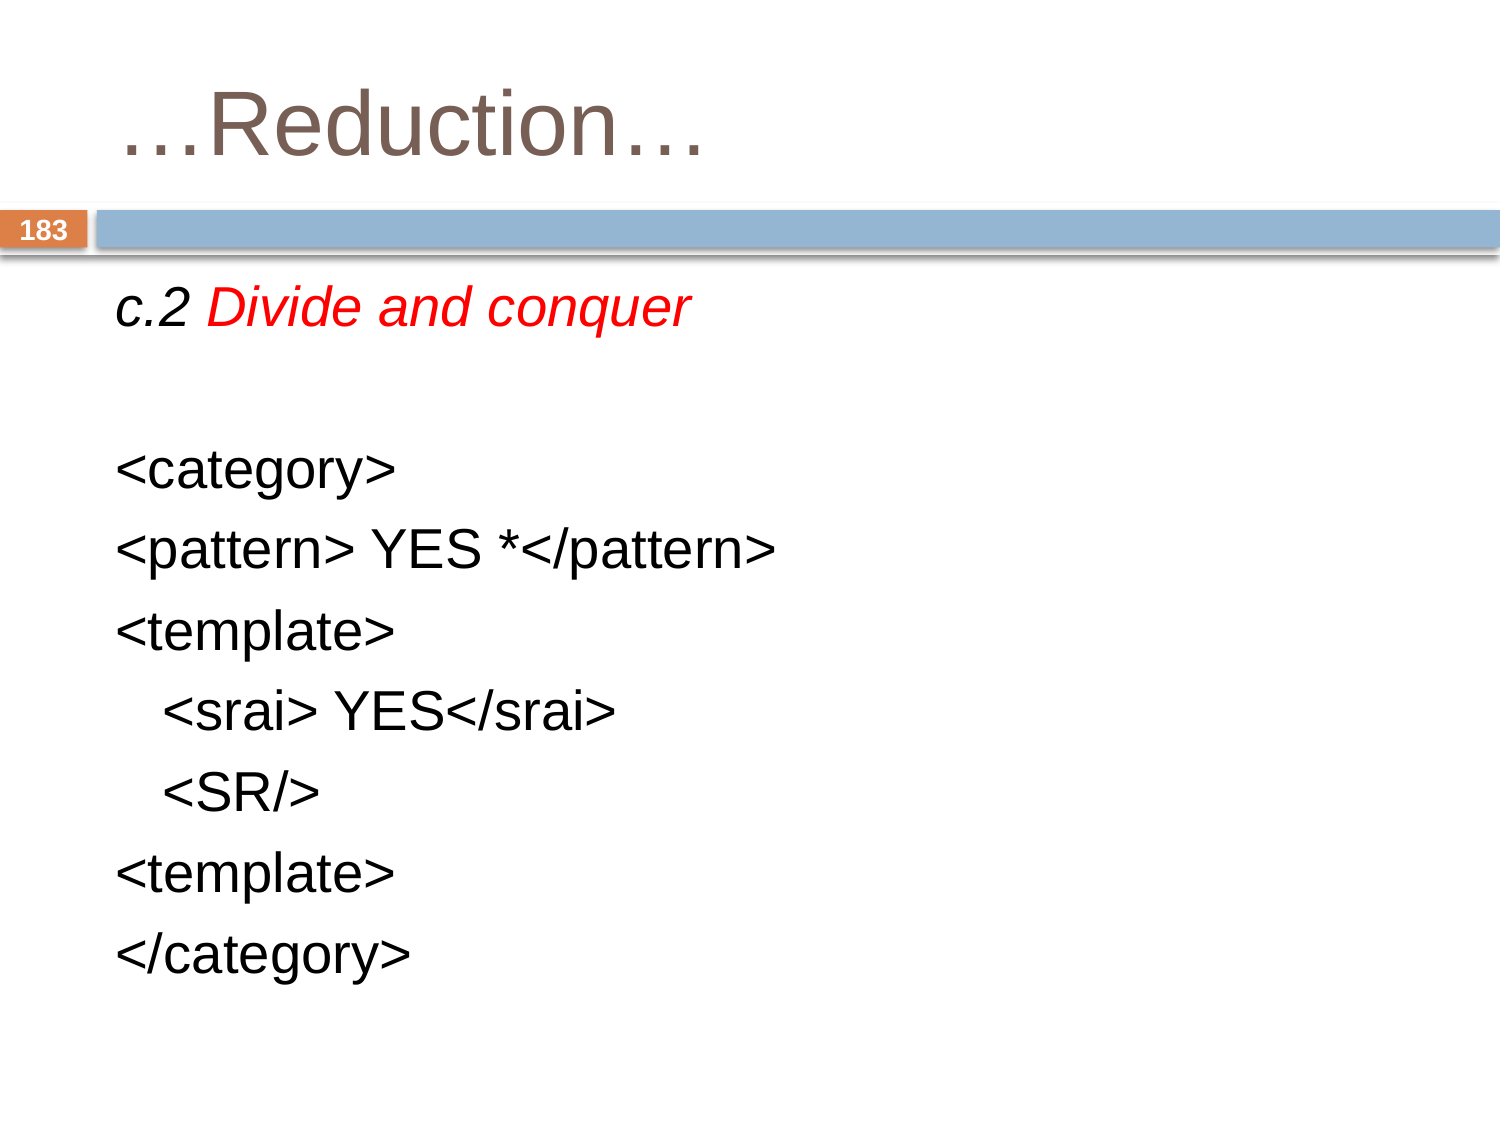

# …Reduction…
183
c.2 Divide and conquer

<category>
<pattern> YES *</pattern>
<template>
   <srai> YES</srai>
   <SR/>
<template>
</category>